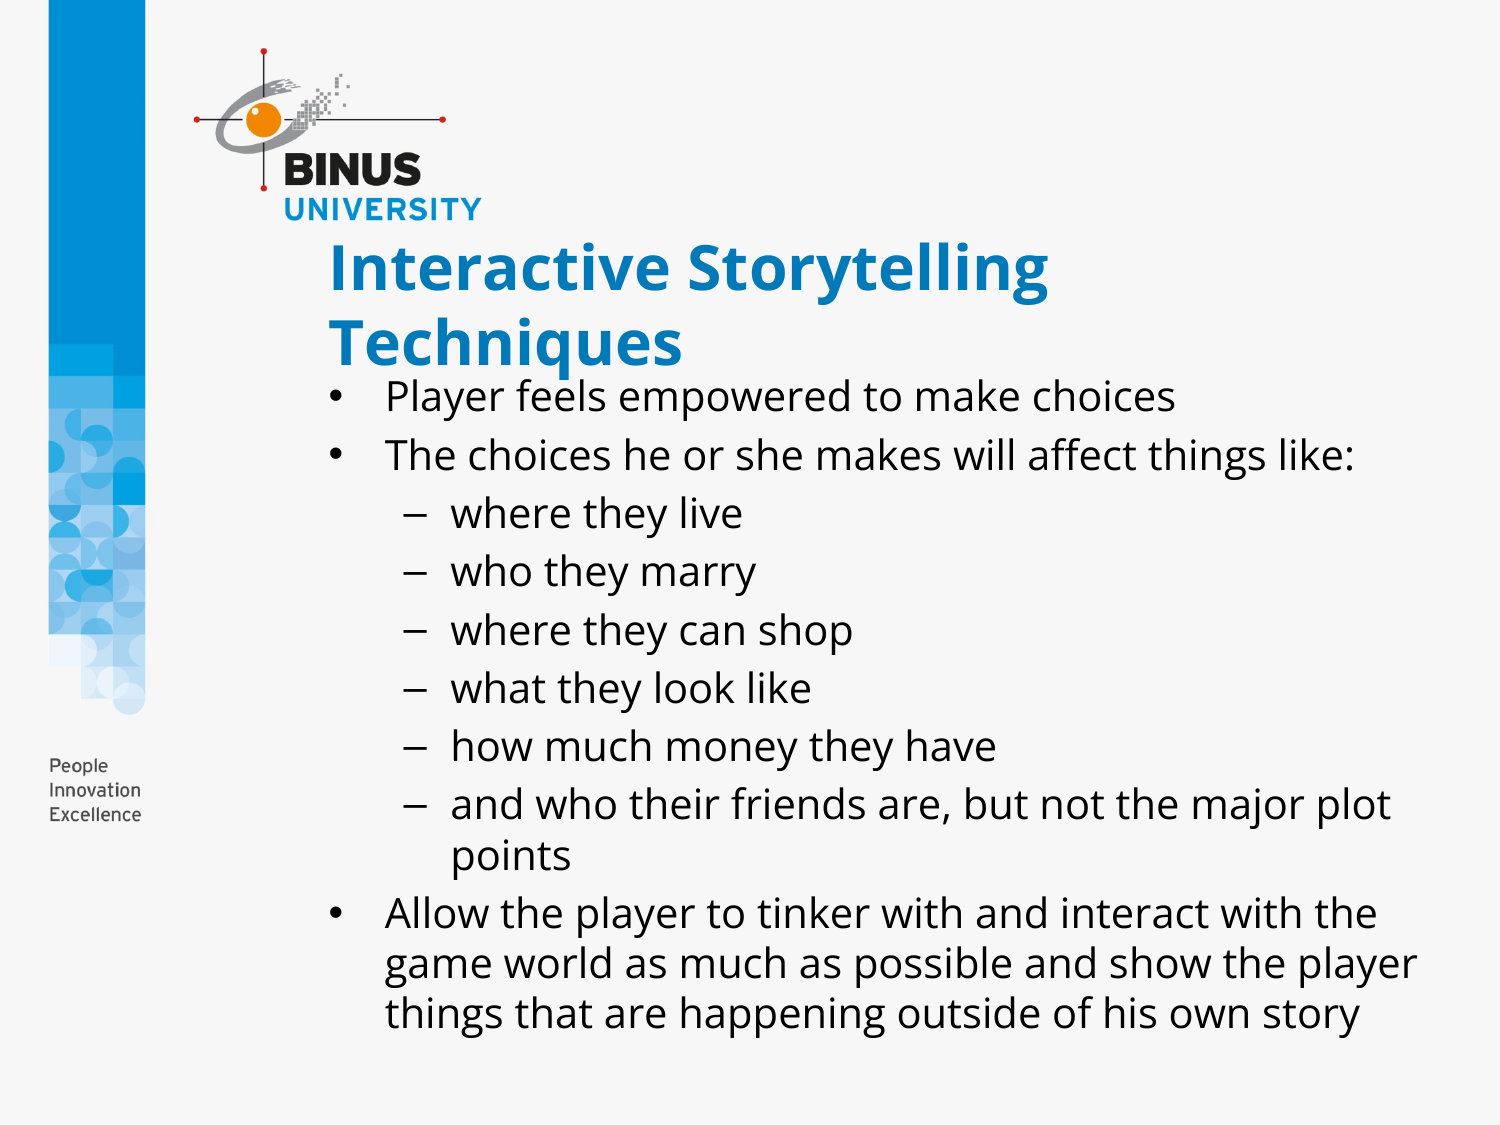

# Interactive Storytelling Techniques
Player feels empowered to make choices
The choices he or she makes will affect things like:
where they live
who they marry
where they can shop
what they look like
how much money they have
and who their friends are, but not the major plot points
Allow the player to tinker with and interact with the game world as much as possible and show the player things that are happening outside of his own story